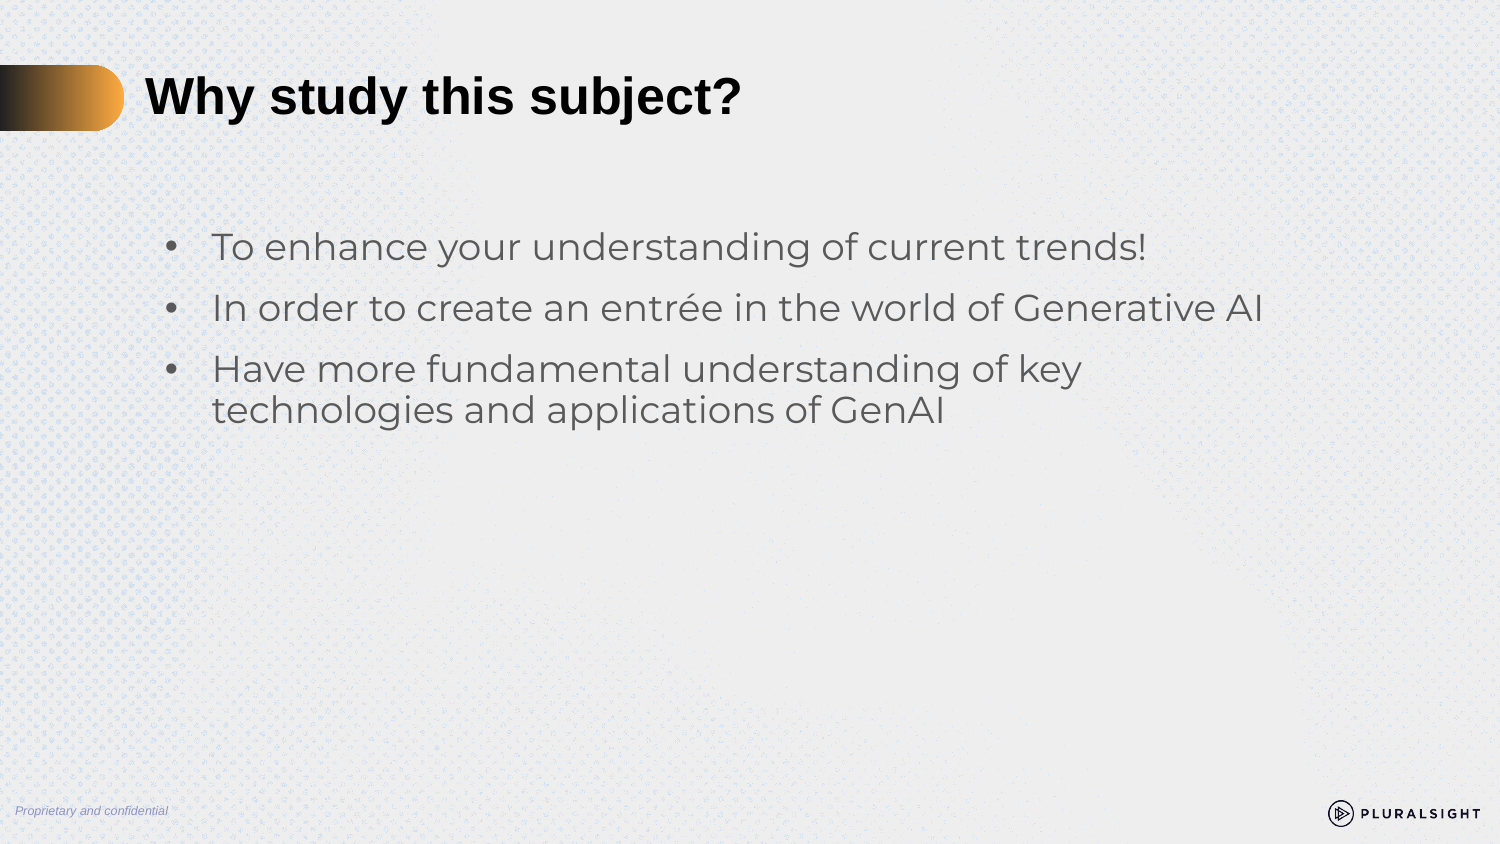

# Why study this subject?
To enhance your understanding of current trends!
In order to create an entrée in the world of Generative AI
Have more fundamental understanding of key technologies and applications of GenAI